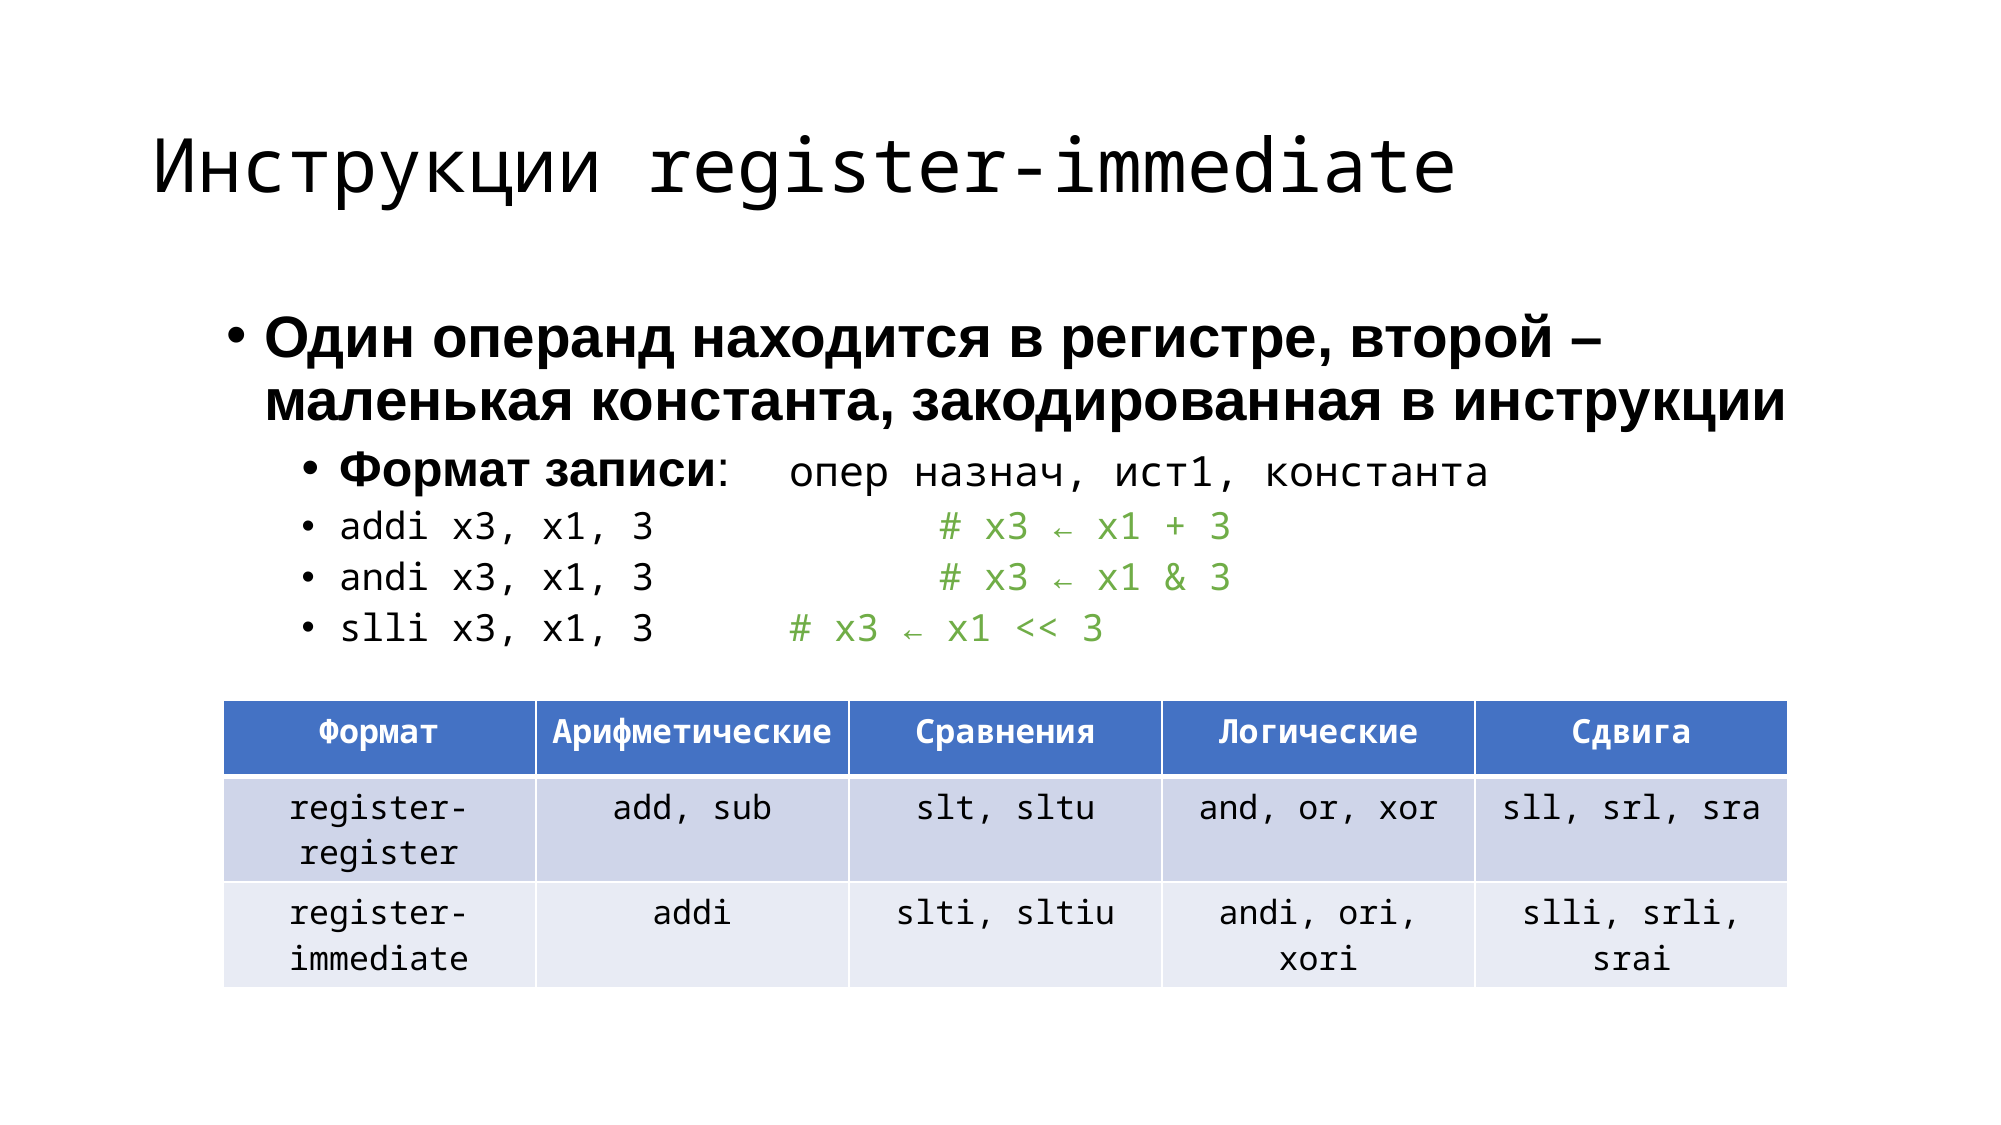

# Инструкции register-immediate
Один операнд находится в регистре, второй – маленькая константа, закодированная в инструкции
Формат записи: 	опер назнач, ист1, константа
addi x3, x1, 3		# x3 ← x1 + 3
andi x3, x1, 3		# x3 ← x1 & 3
slli x3, x1, 3 	# x3 ← x1 << 3

| Формат | Арифметические | Сравнения | Логические | Сдвига |
| --- | --- | --- | --- | --- |
| register-register | add, sub | slt, sltu | and, or, xor | sll, srl, sra |
| register-immediate | addi | slti, sltiu | andi, ori, xori | slli, srli, srai |